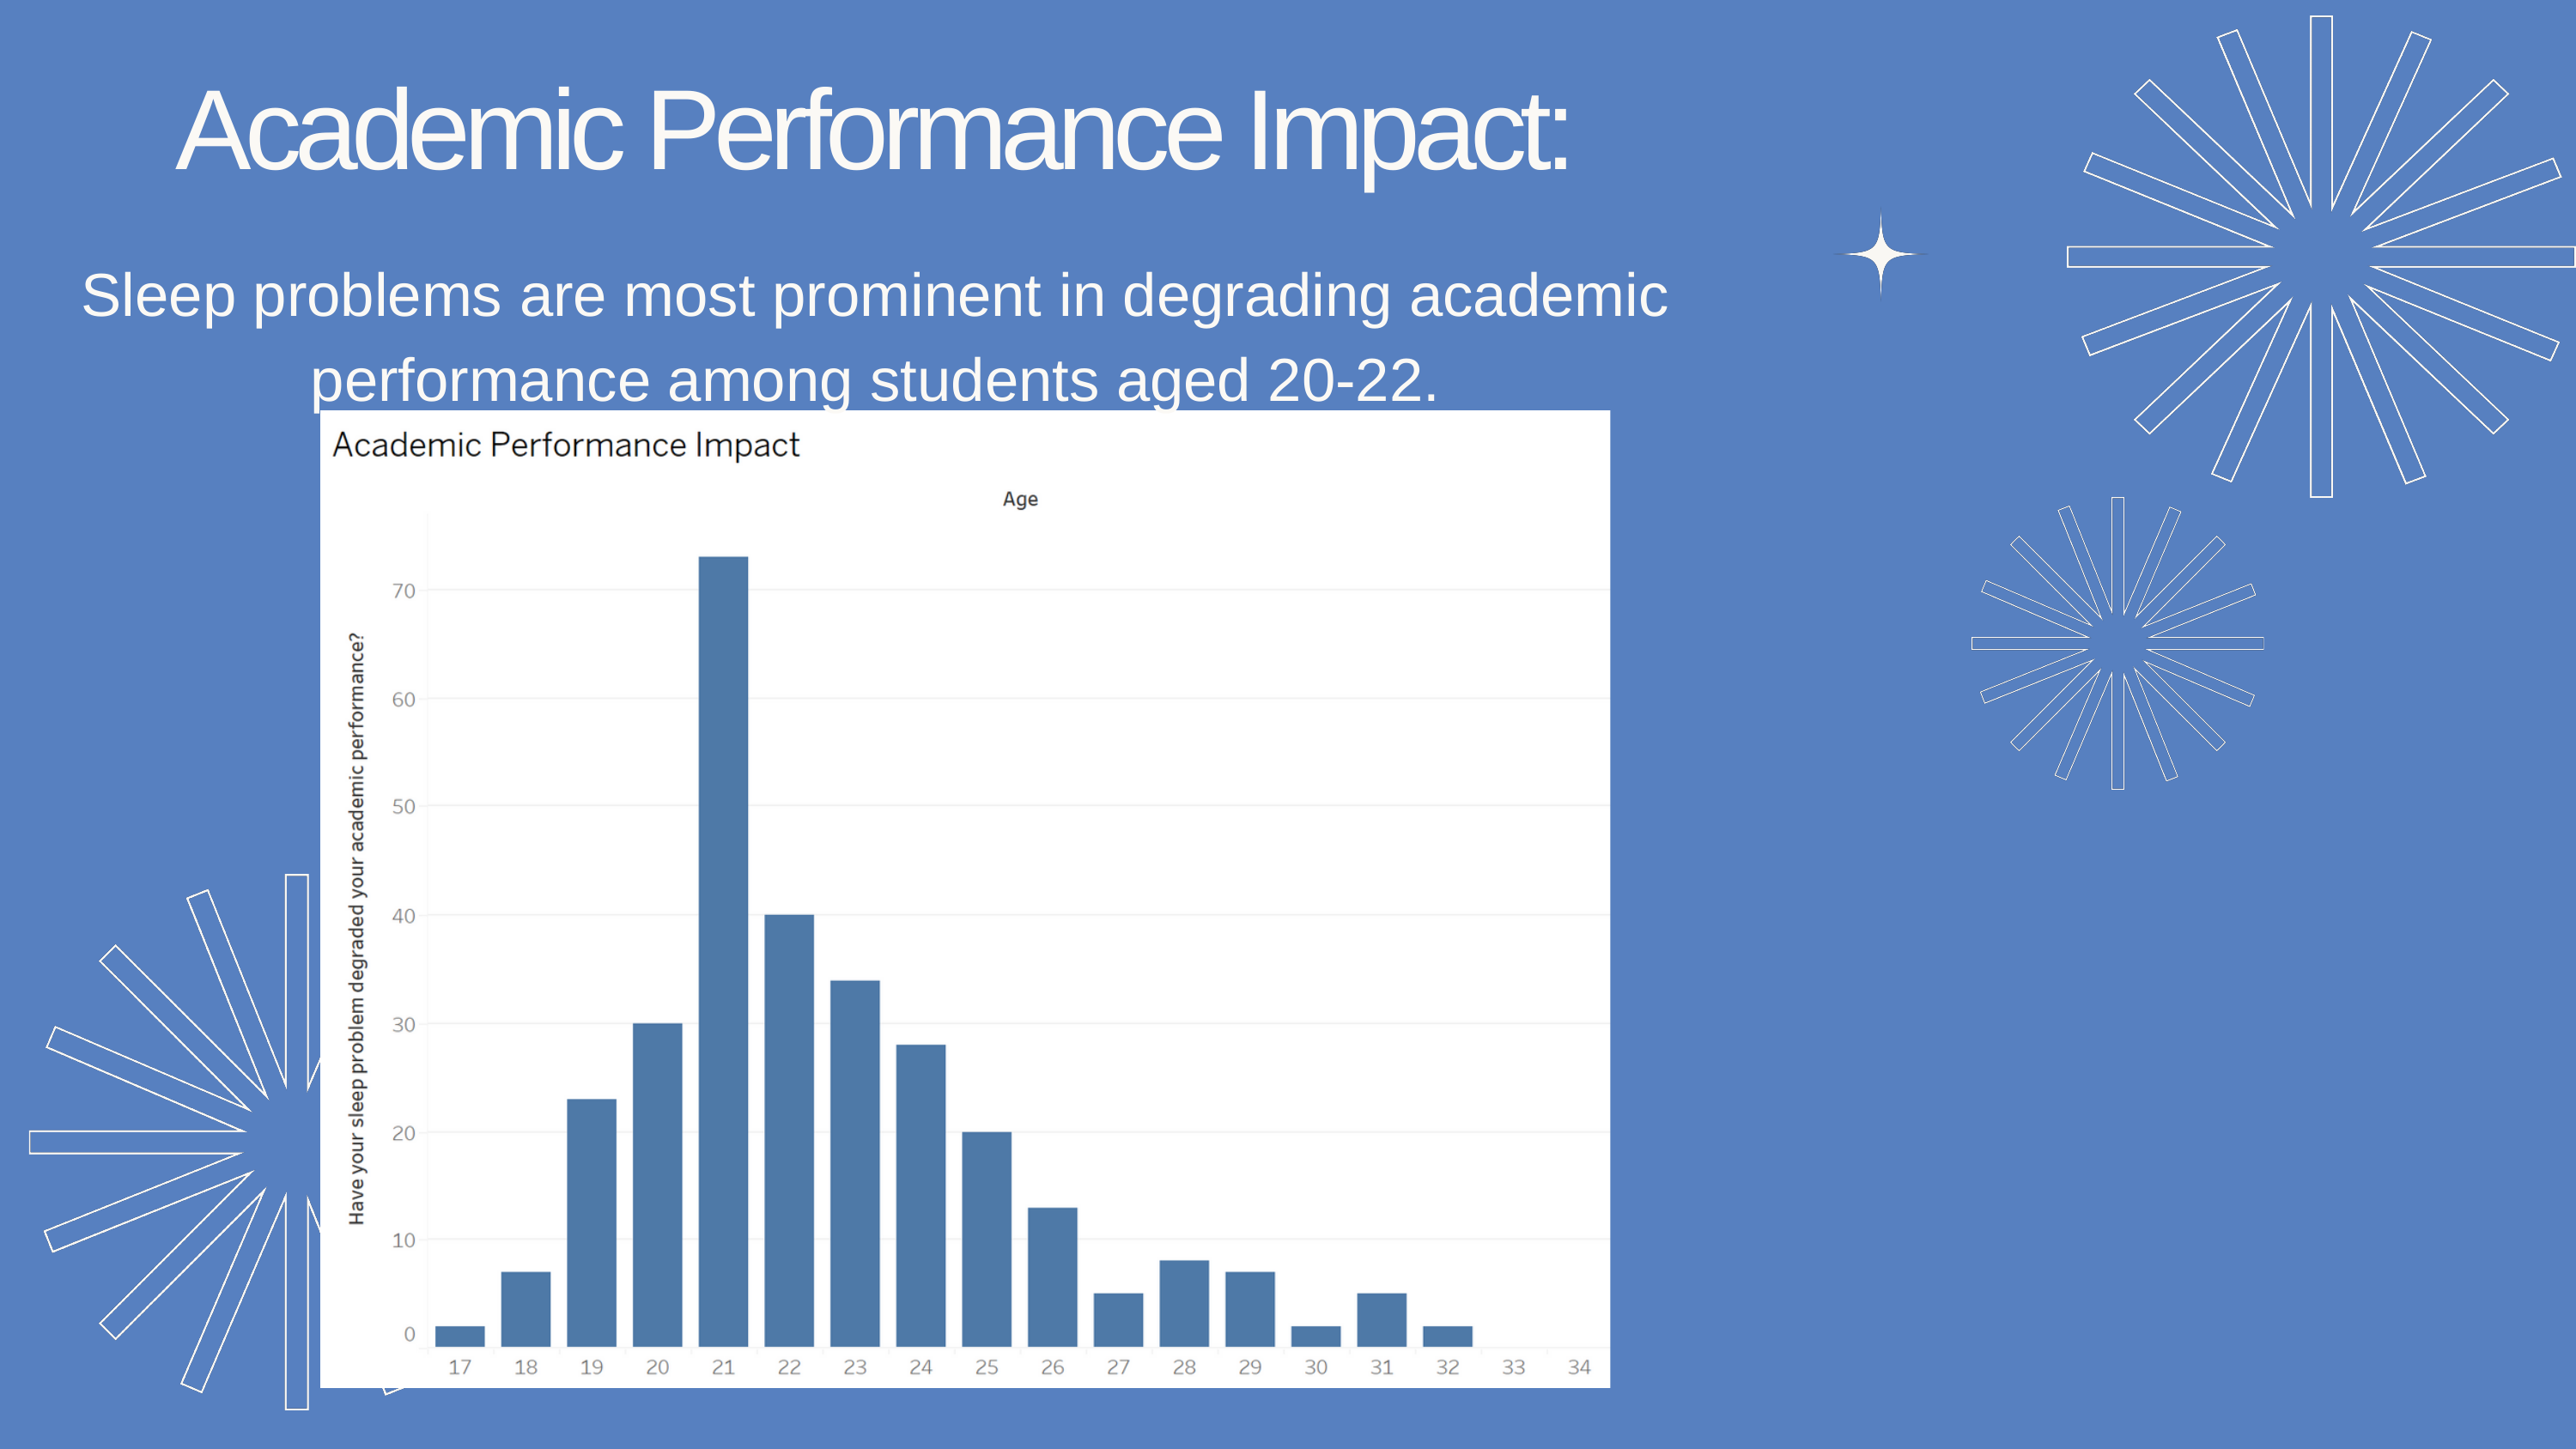

Academic Performance Impact:

Sleep problems are most prominent in degrading academic performance among students aged 20-22.